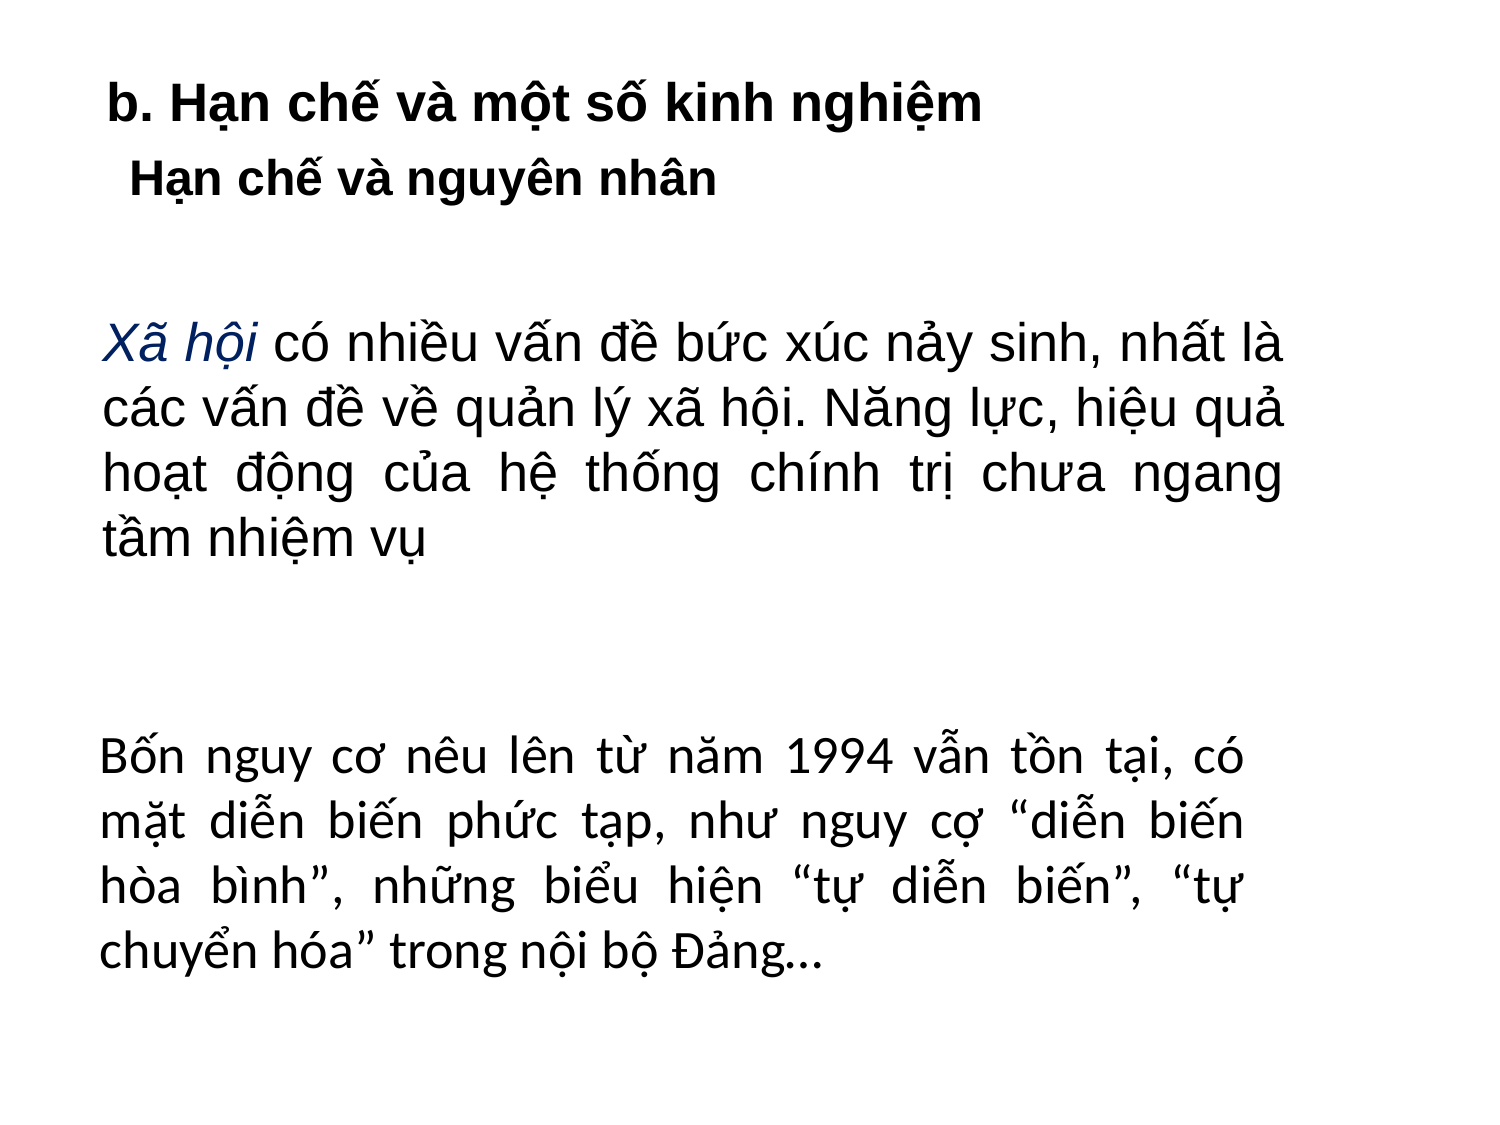

b. Hạn chế và một số kinh nghiệm
Hạn chế và nguyên nhân
Xã hội có nhiều vấn đề bức xúc nảy sinh, nhất là các vấn đề về quản lý xã hội. Năng lực, hiệu quả hoạt động của hệ thống chính trị chưa ngang tầm nhiệm vụ
Bốn nguy cơ nêu lên từ năm 1994 vẫn tồn tại, có mặt diễn biến phức tạp, như nguy cợ “diễn biến hòa bình”, những biểu hiện “tự diễn biến”, “tự chuyển hóa” trong nội bộ Đảng…